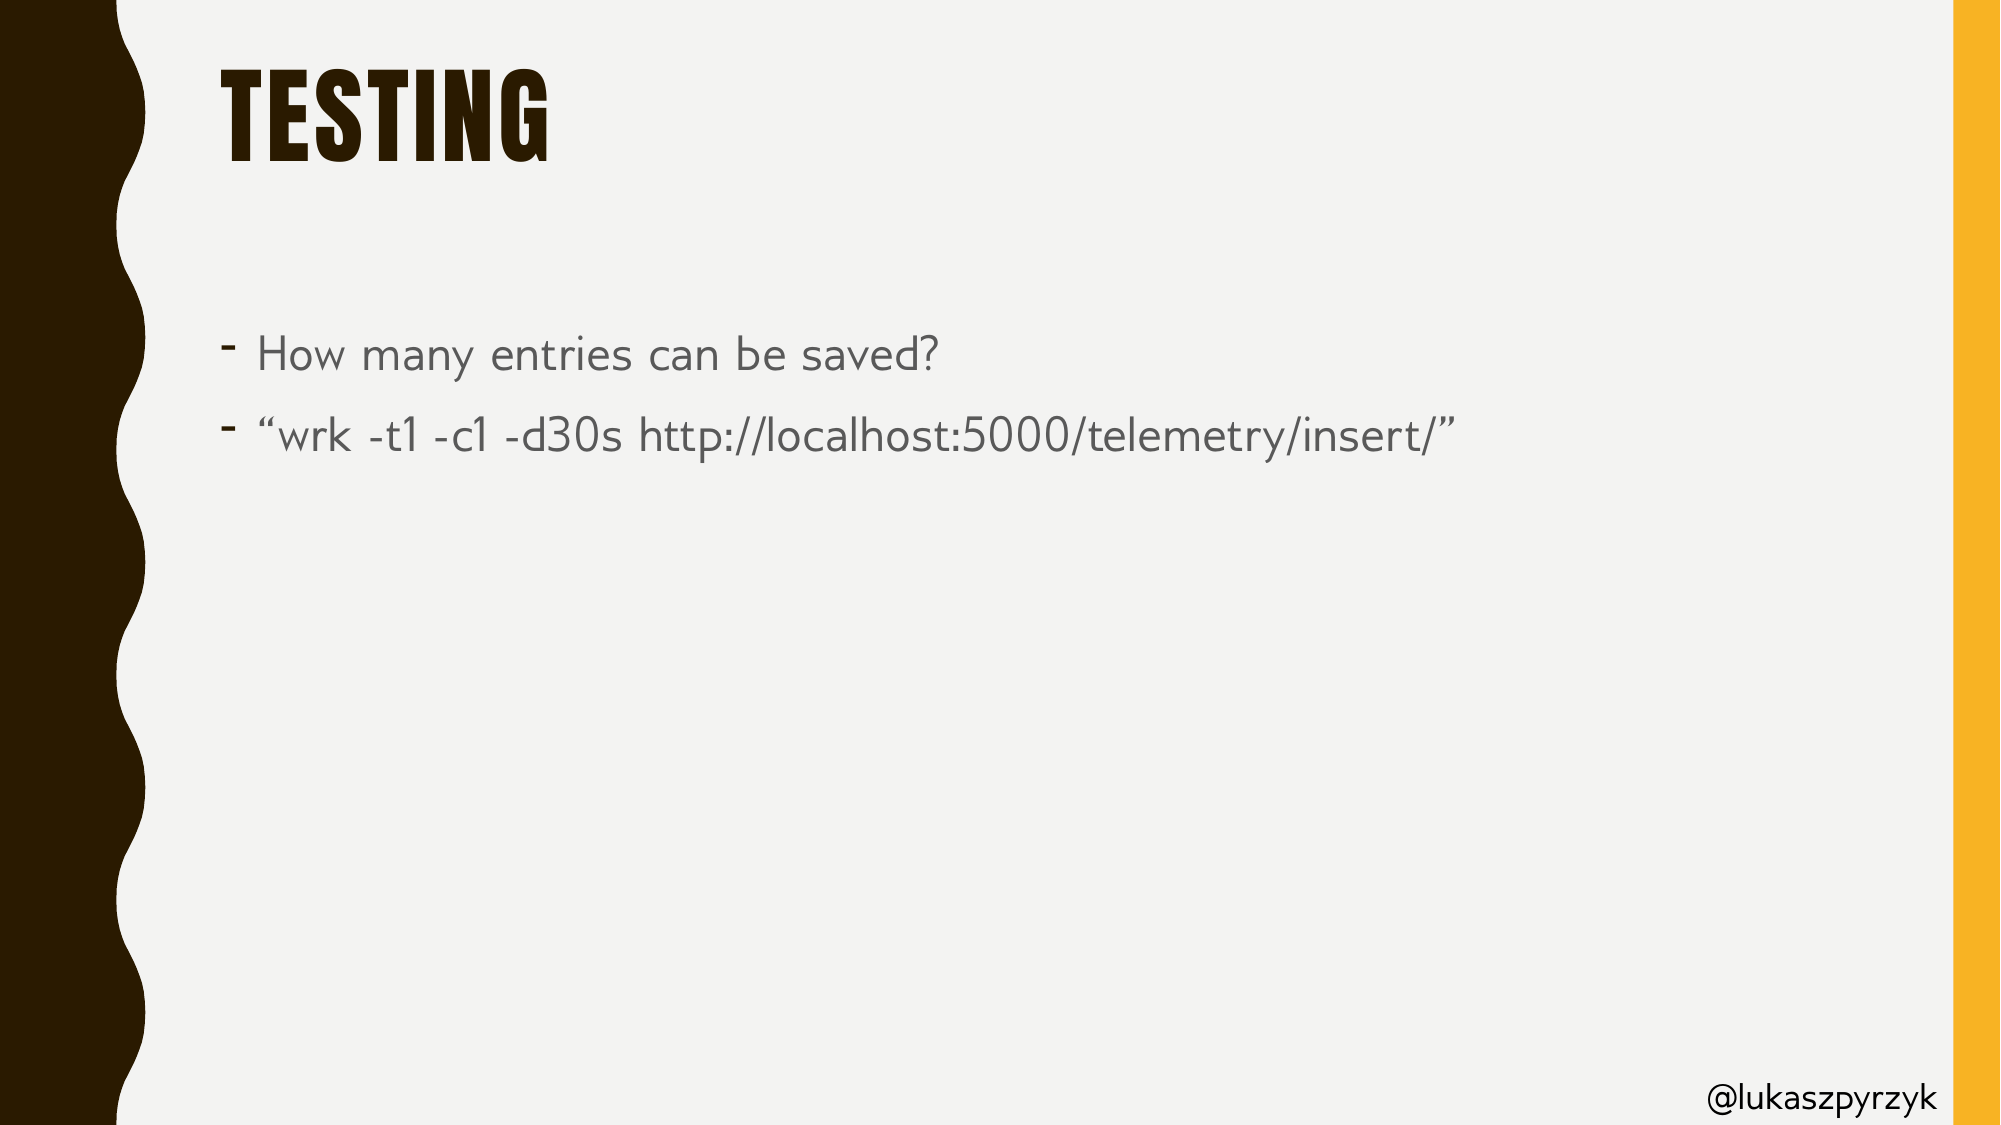

# testing
How many entries can be saved?
“wrk -t1 -c1 -d30s http://localhost:5000/telemetry/insert/”
@lukaszpyrzyk